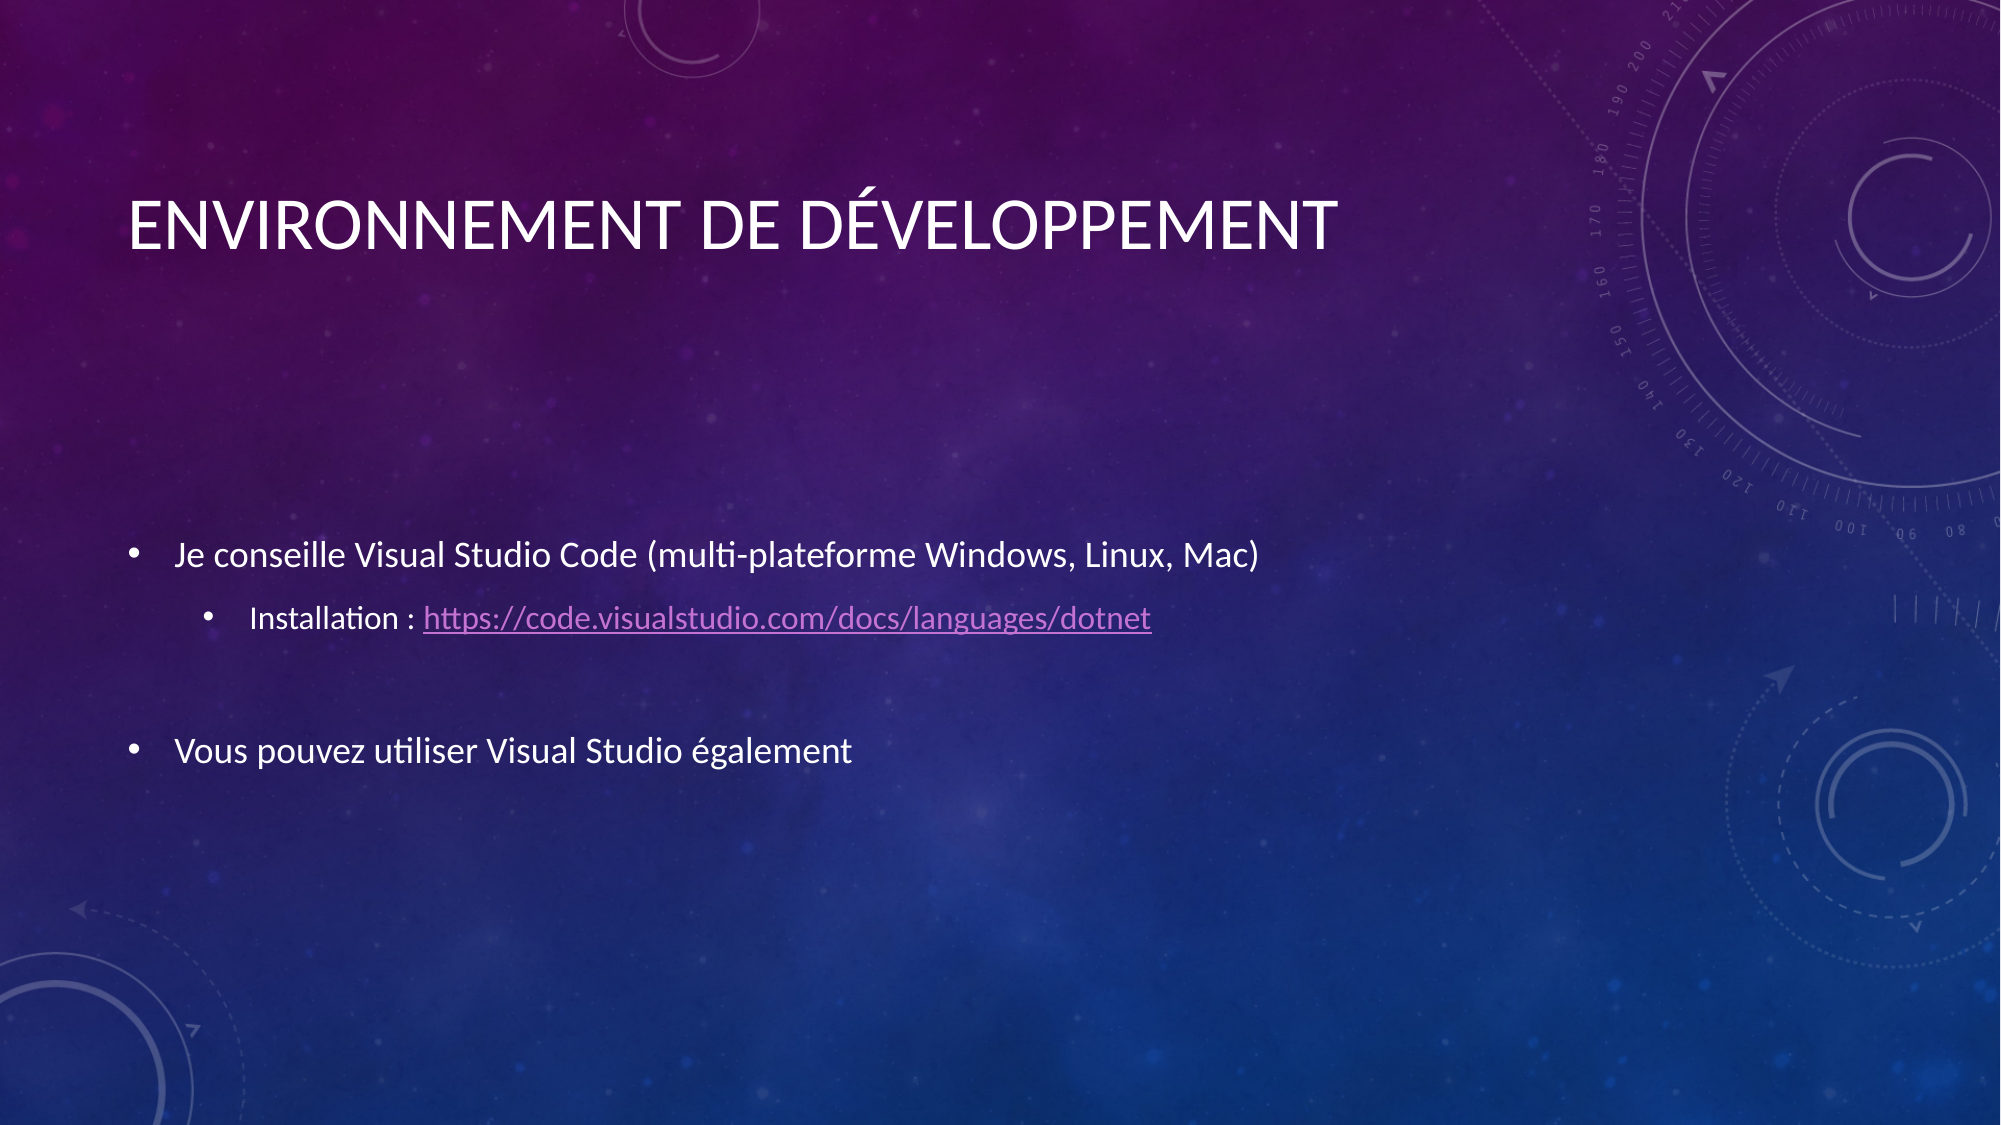

# Environnement de développement
Je conseille Visual Studio Code (multi-plateforme Windows, Linux, Mac)
Installation : https://code.visualstudio.com/docs/languages/dotnet

Vous pouvez utiliser Visual Studio également